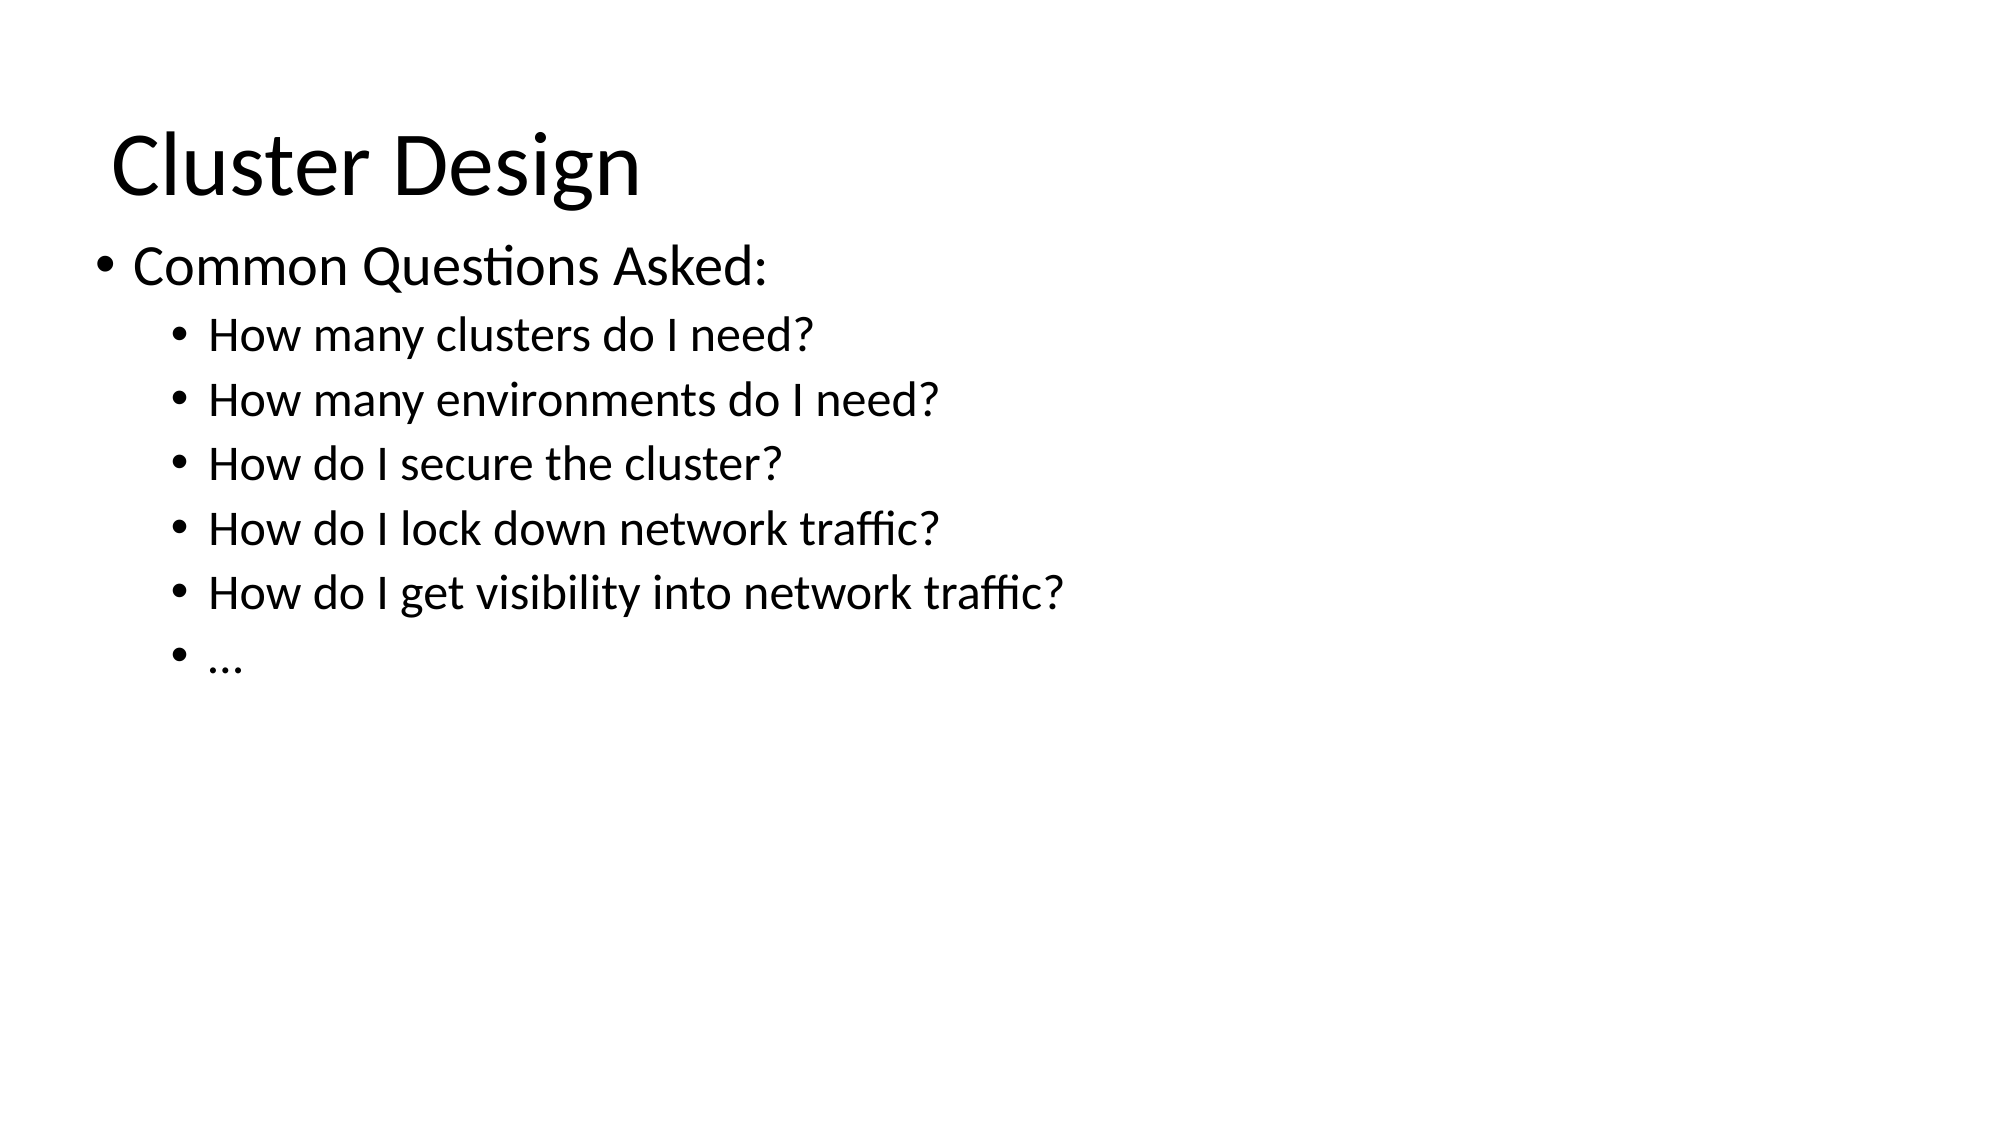

# Cluster Design
Common Questions Asked:
How many clusters do I need?
How many environments do I need?
How do I secure the cluster?
How do I lock down network traffic?
How do I get visibility into network traffic?
…